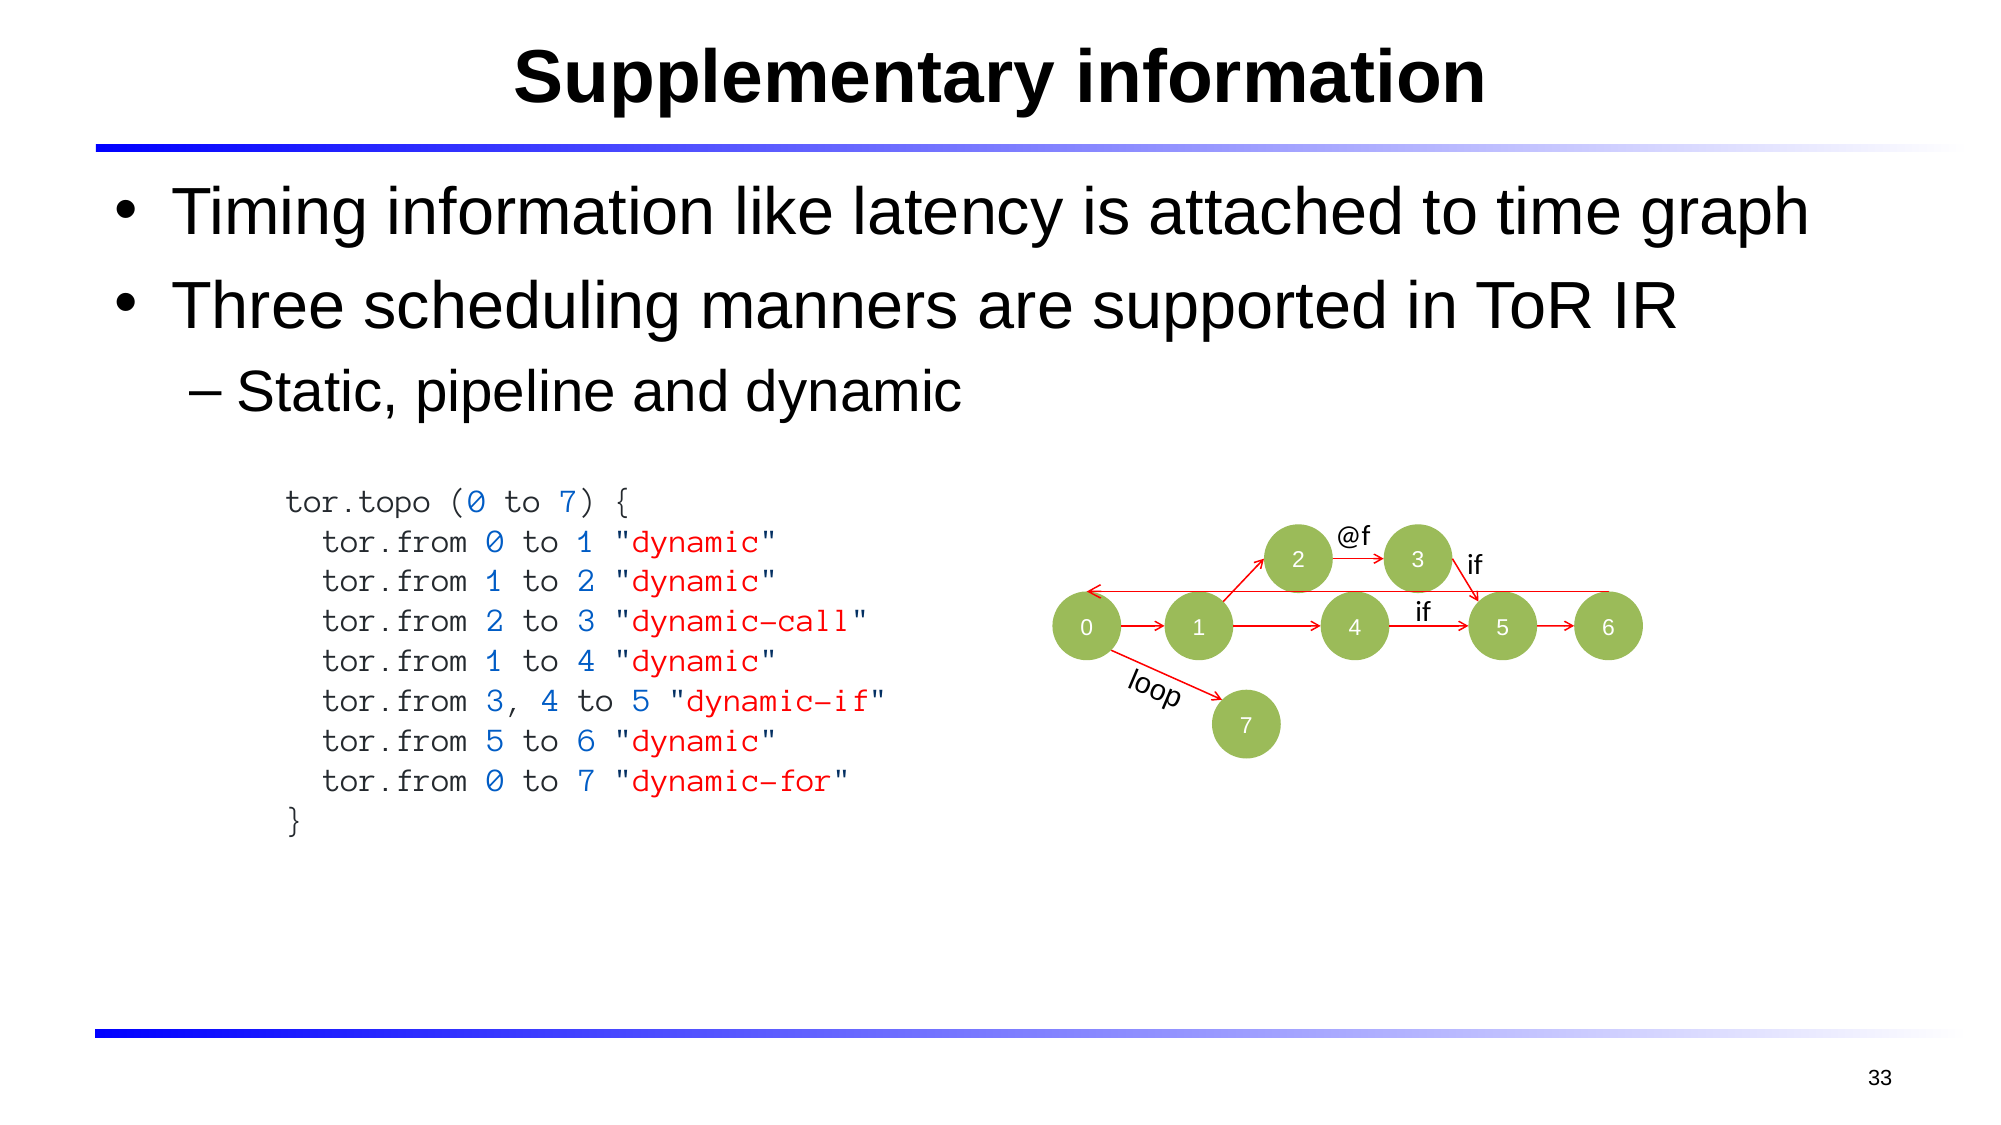

# Supplementary information
Timing information like latency is attached to time graph
Three scheduling manners are supported in ToR IR
Static, pipeline and dynamic
tor.topo (0 to 7) {
  tor.from 0 to 1 "dynamic"
  tor.from 1 to 2 "dynamic"
  tor.from 2 to 3 "dynamic-call"
  tor.from 1 to 4 "dynamic"
  tor.from 3, 4 to 5 "dynamic-if"
  tor.from 5 to 6 "dynamic"
  tor.from 0 to 7 "dynamic-for"
}
@f
3
2
if
6
4
0
5
1
if
loop
7

33